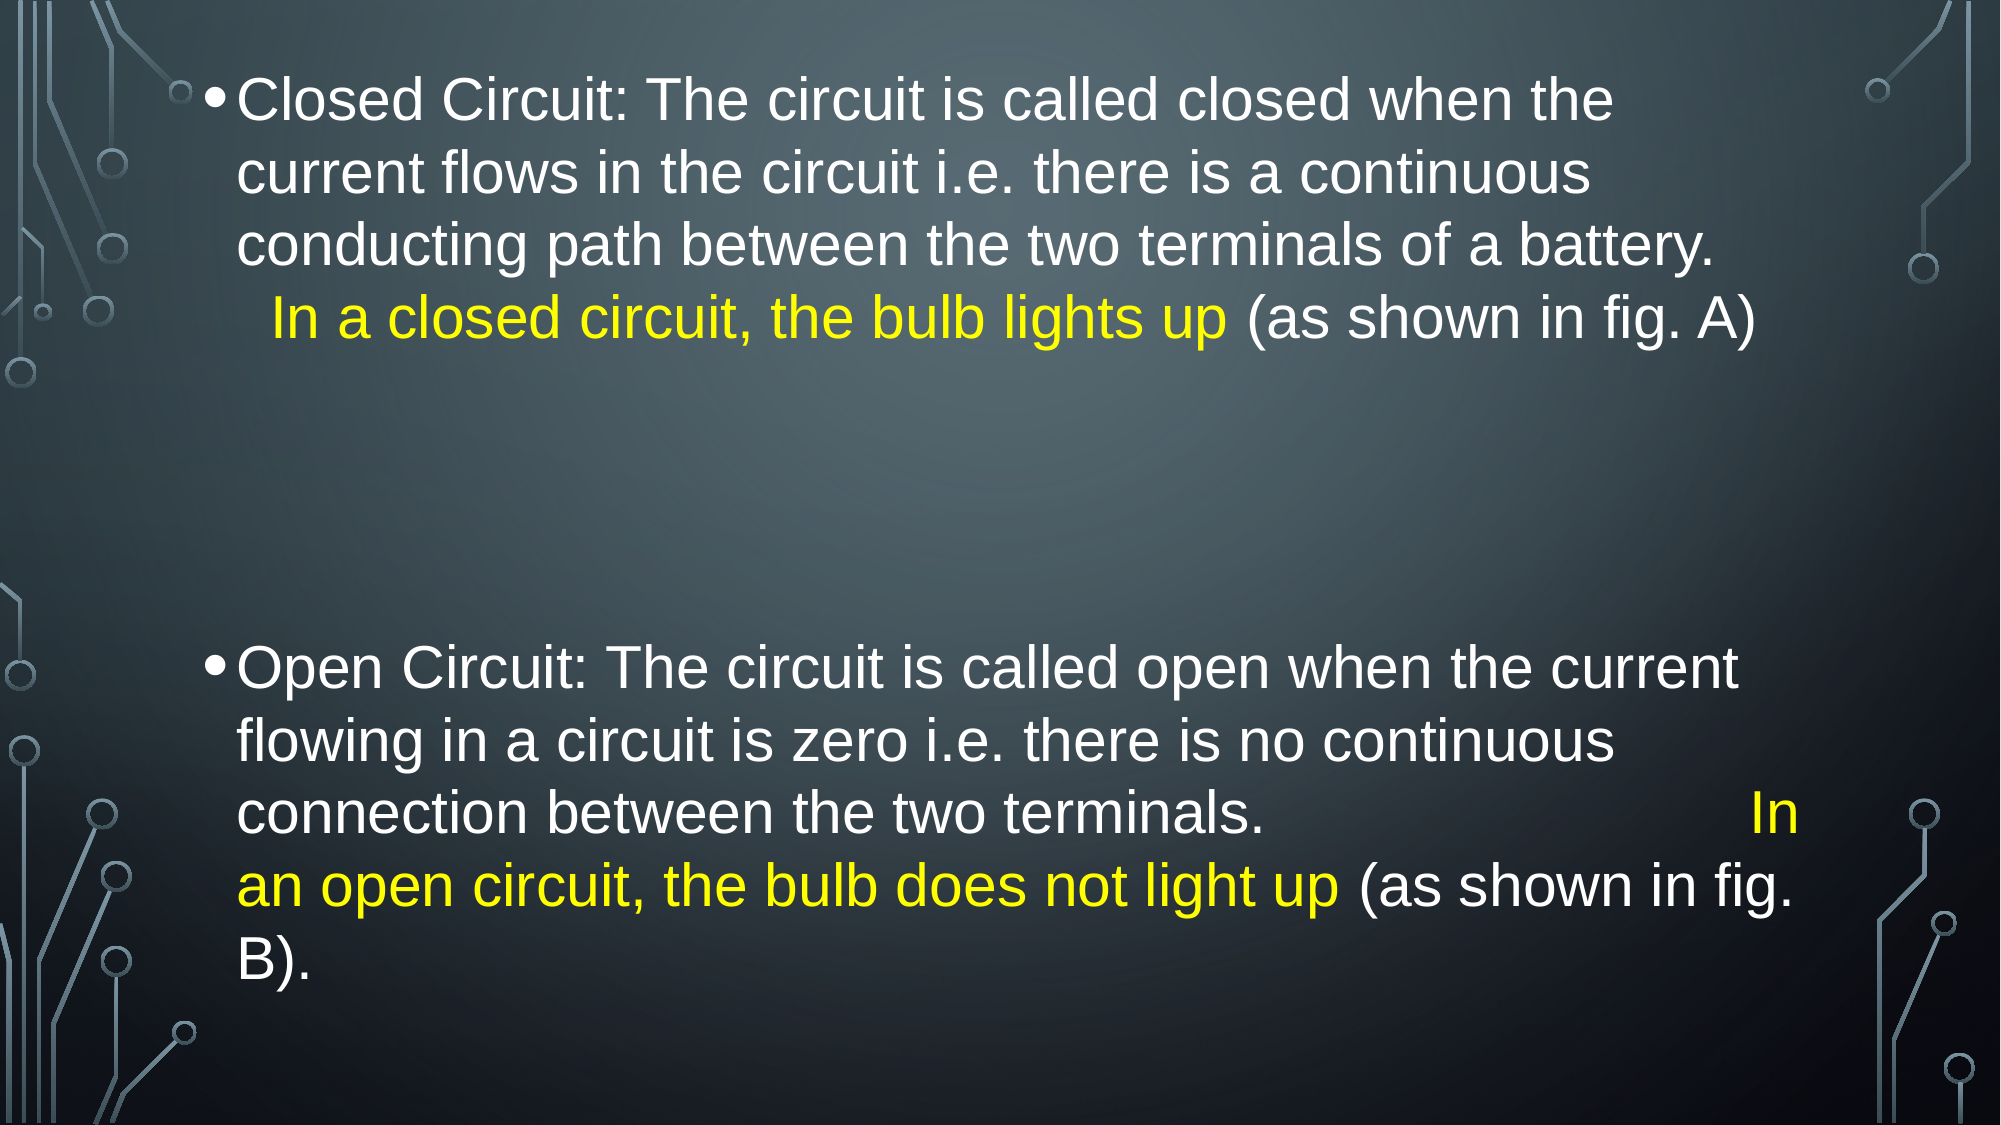

Closed Circuit: The circuit is called closed when the current flows in the circuit i.e. there is a continuous conducting path between the two terminals of a battery. 			     In a closed circuit, the bulb lights up (as shown in fig. A)

Open Circuit: The circuit is called open when the current flowing in a circuit is zero i.e. there is no continuous connection between the two terminals.    	                        In an open circuit, the bulb does not light up (as shown in fig. B).